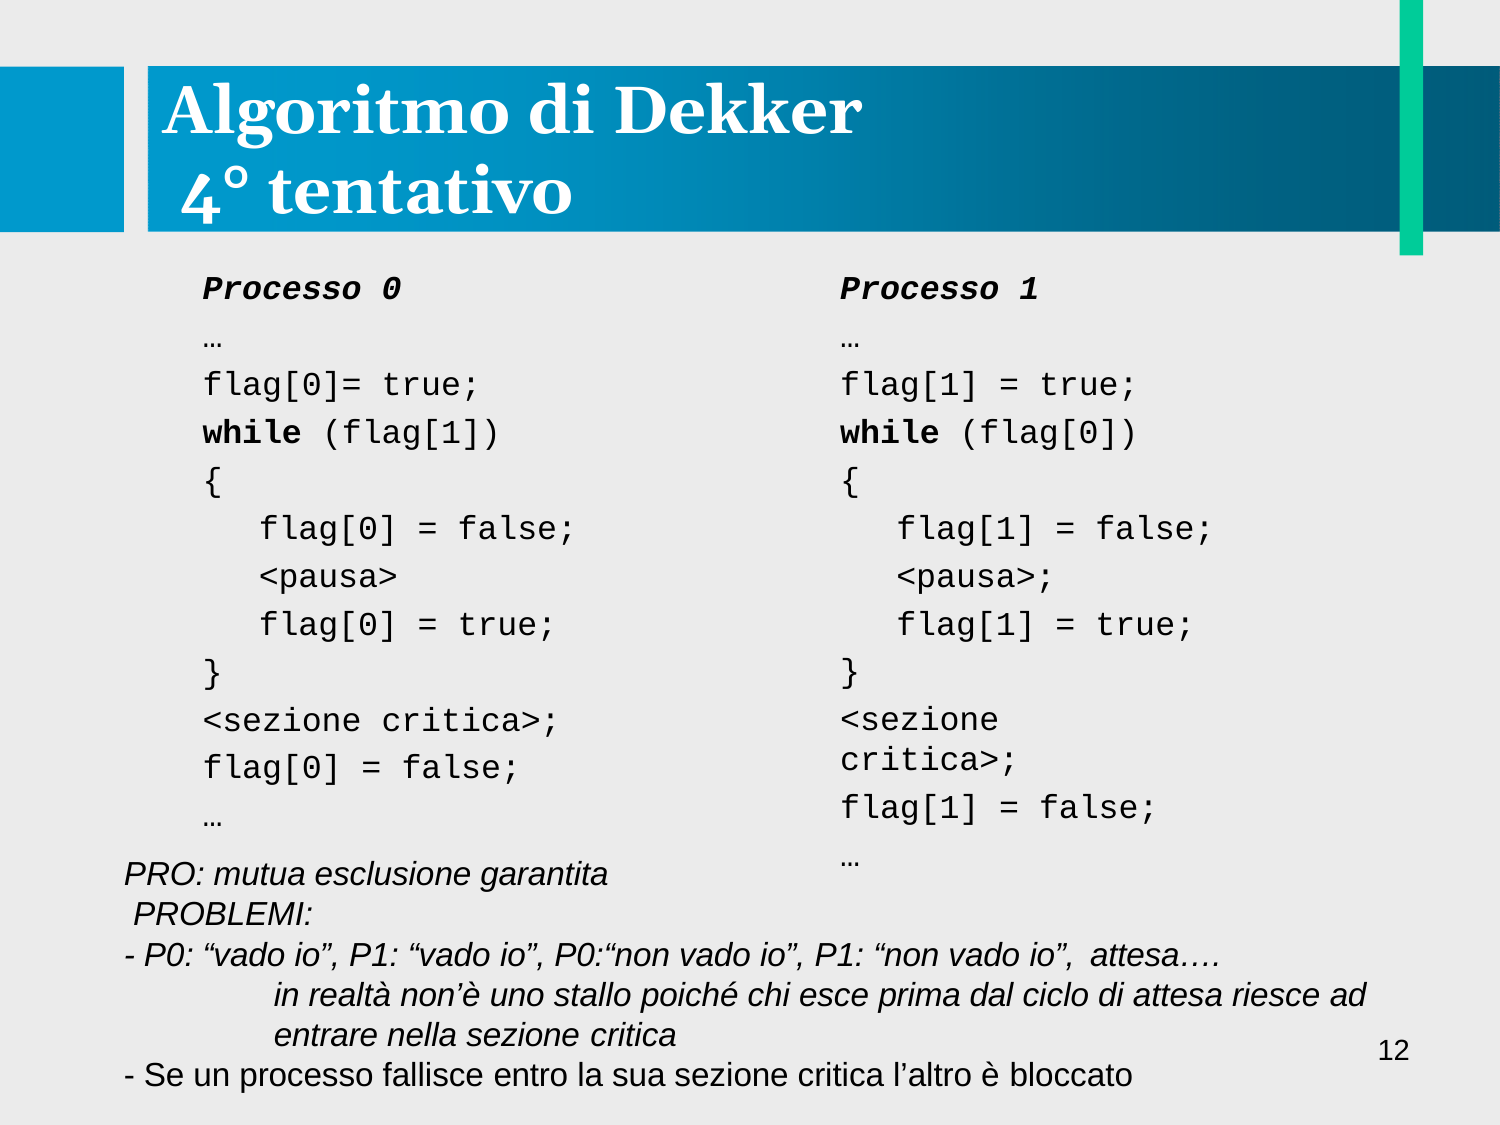

# Algoritmo di Dekker  4° tentativo

Processo 0
…
flag[0]= true;
while (flag[1])
{
flag[0] = false;
<pausa>
flag[0] = true;
}
<sezione critica>;
flag[0] = false;
…
PRO: mutua esclusione garantita  PROBLEMI:
Processo 1
…
flag[1] = true;
while (flag[0])
{
flag[1] = false;
<pausa>;  flag[1] = true;
}
<sezione critica>;
flag[1] = false;
…
- P0: “vado io”, P1: “vado io”, P0:“non vado io”, P1: “non vado io”, attesa….
in realtà non’è uno stallo poiché chi esce prima dal ciclo di attesa riesce ad  entrare nella sezione critica
- Se un processo fallisce entro la sua sezione critica l’altro è bloccato
12